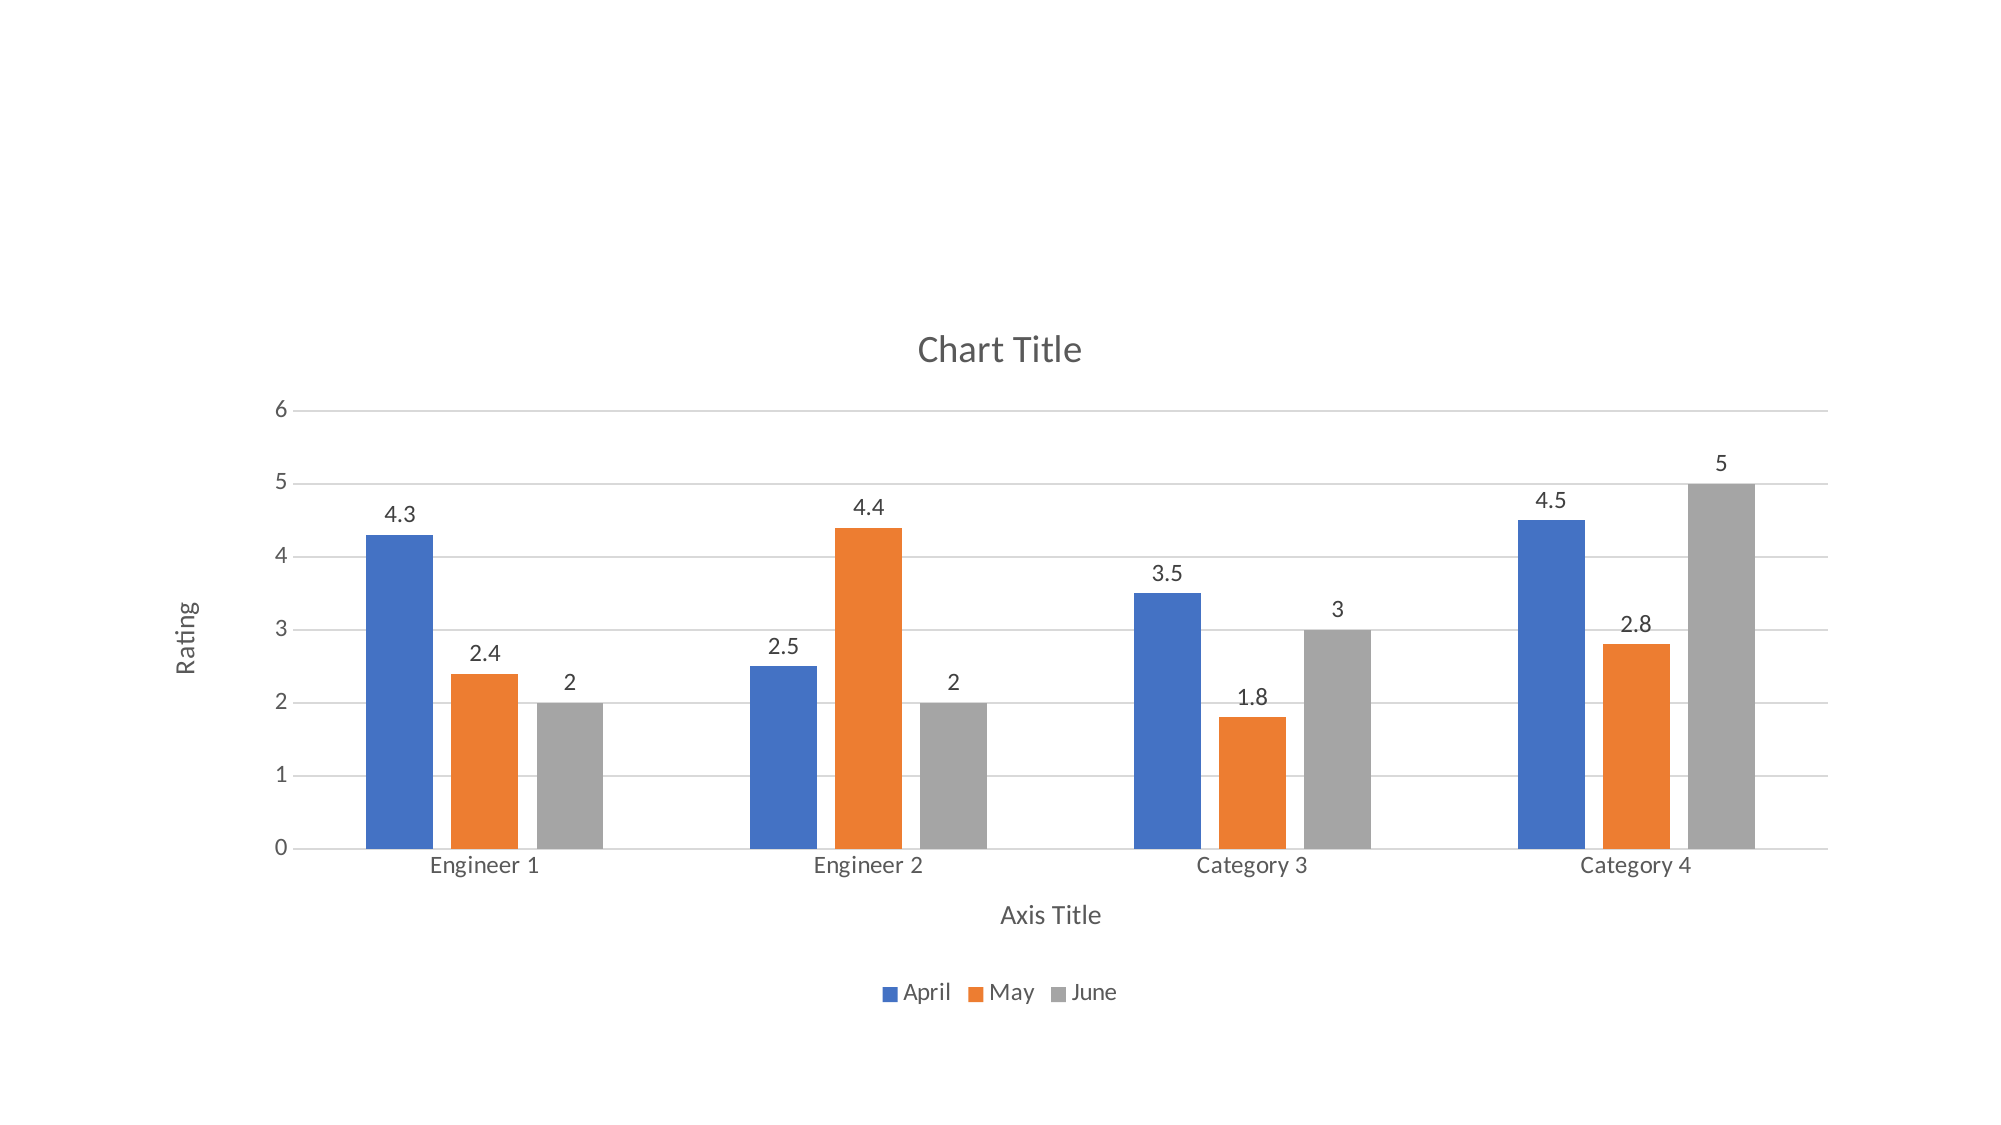

#

### Chart:

| Category | April | May | June |
|---|---|---|---|
| Engineer 1 | 4.3 | 2.4 | 2.0 |
| Engineer 2 | 2.5 | 4.4 | 2.0 |
| Category 3 | 3.5 | 1.8 | 3.0 |
| Category 4 | 4.5 | 2.8 | 5.0 |